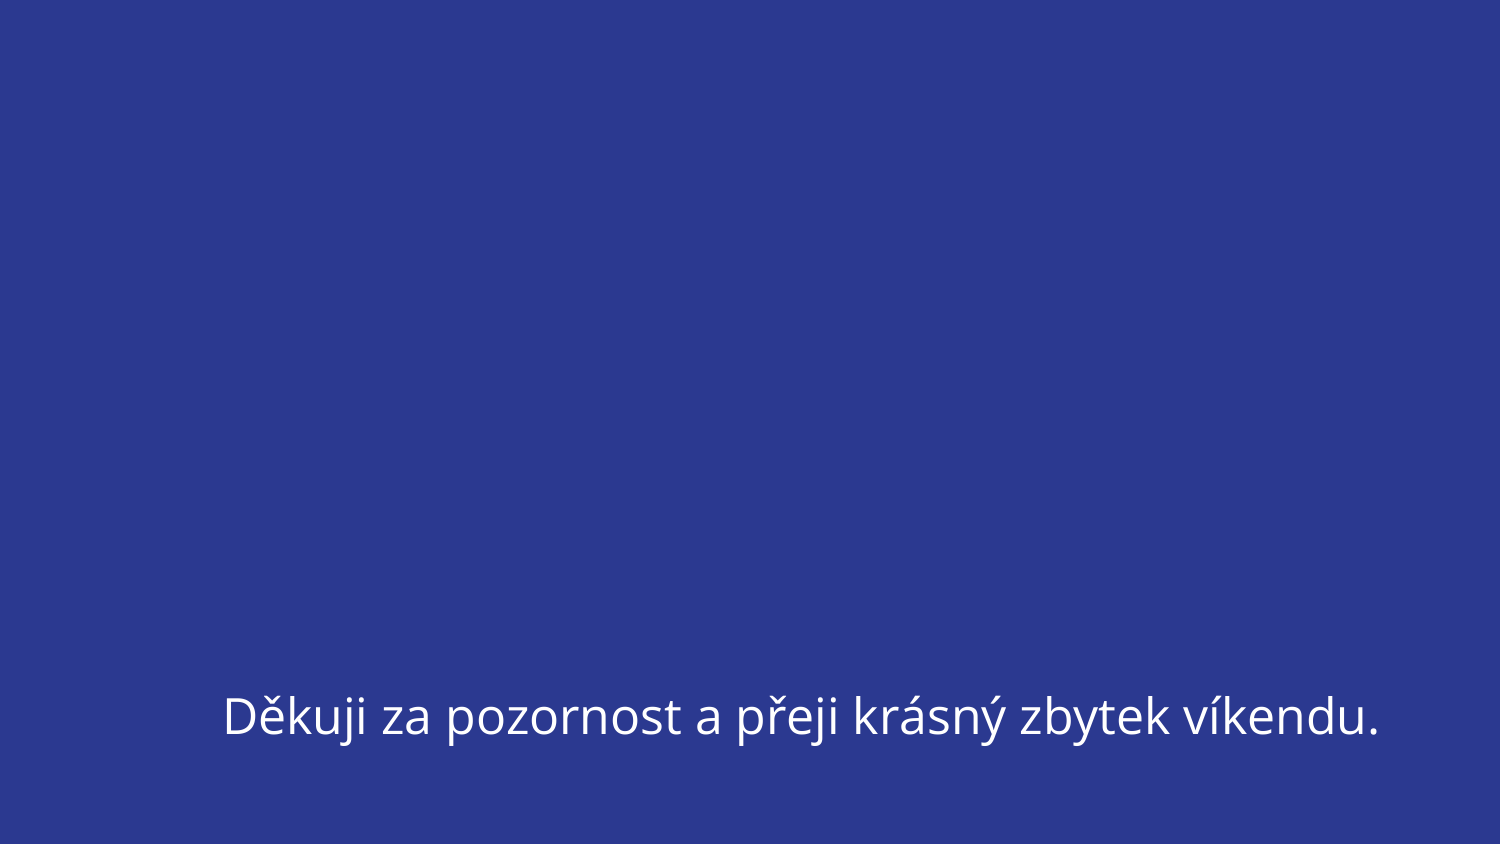

# Děkuji za pozornost a přeji krásný zbytek víkendu.